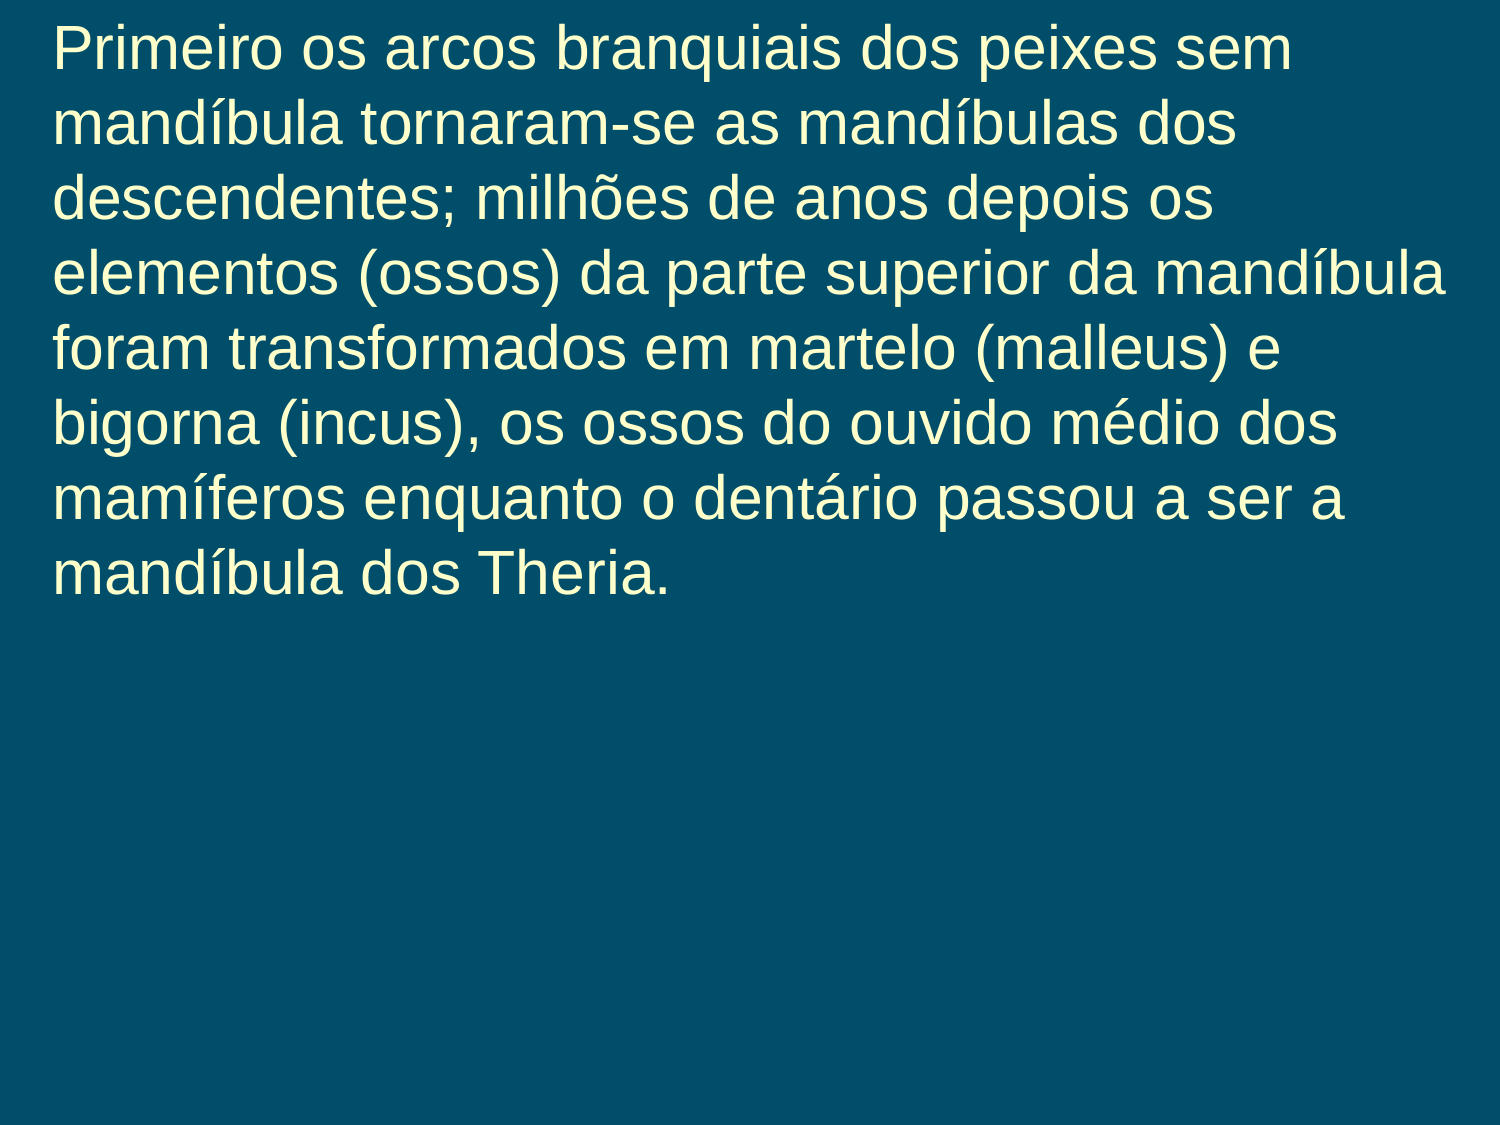

Primeiro os arcos branquiais dos peixes sem mandíbula tornaram-se as mandíbulas dos descendentes; milhões de anos depois os elementos (ossos) da parte superior da mandíbula foram transformados em martelo (malleus) e bigorna (incus), os ossos do ouvido médio dos mamíferos enquanto o dentário passou a ser a mandíbula dos Theria.